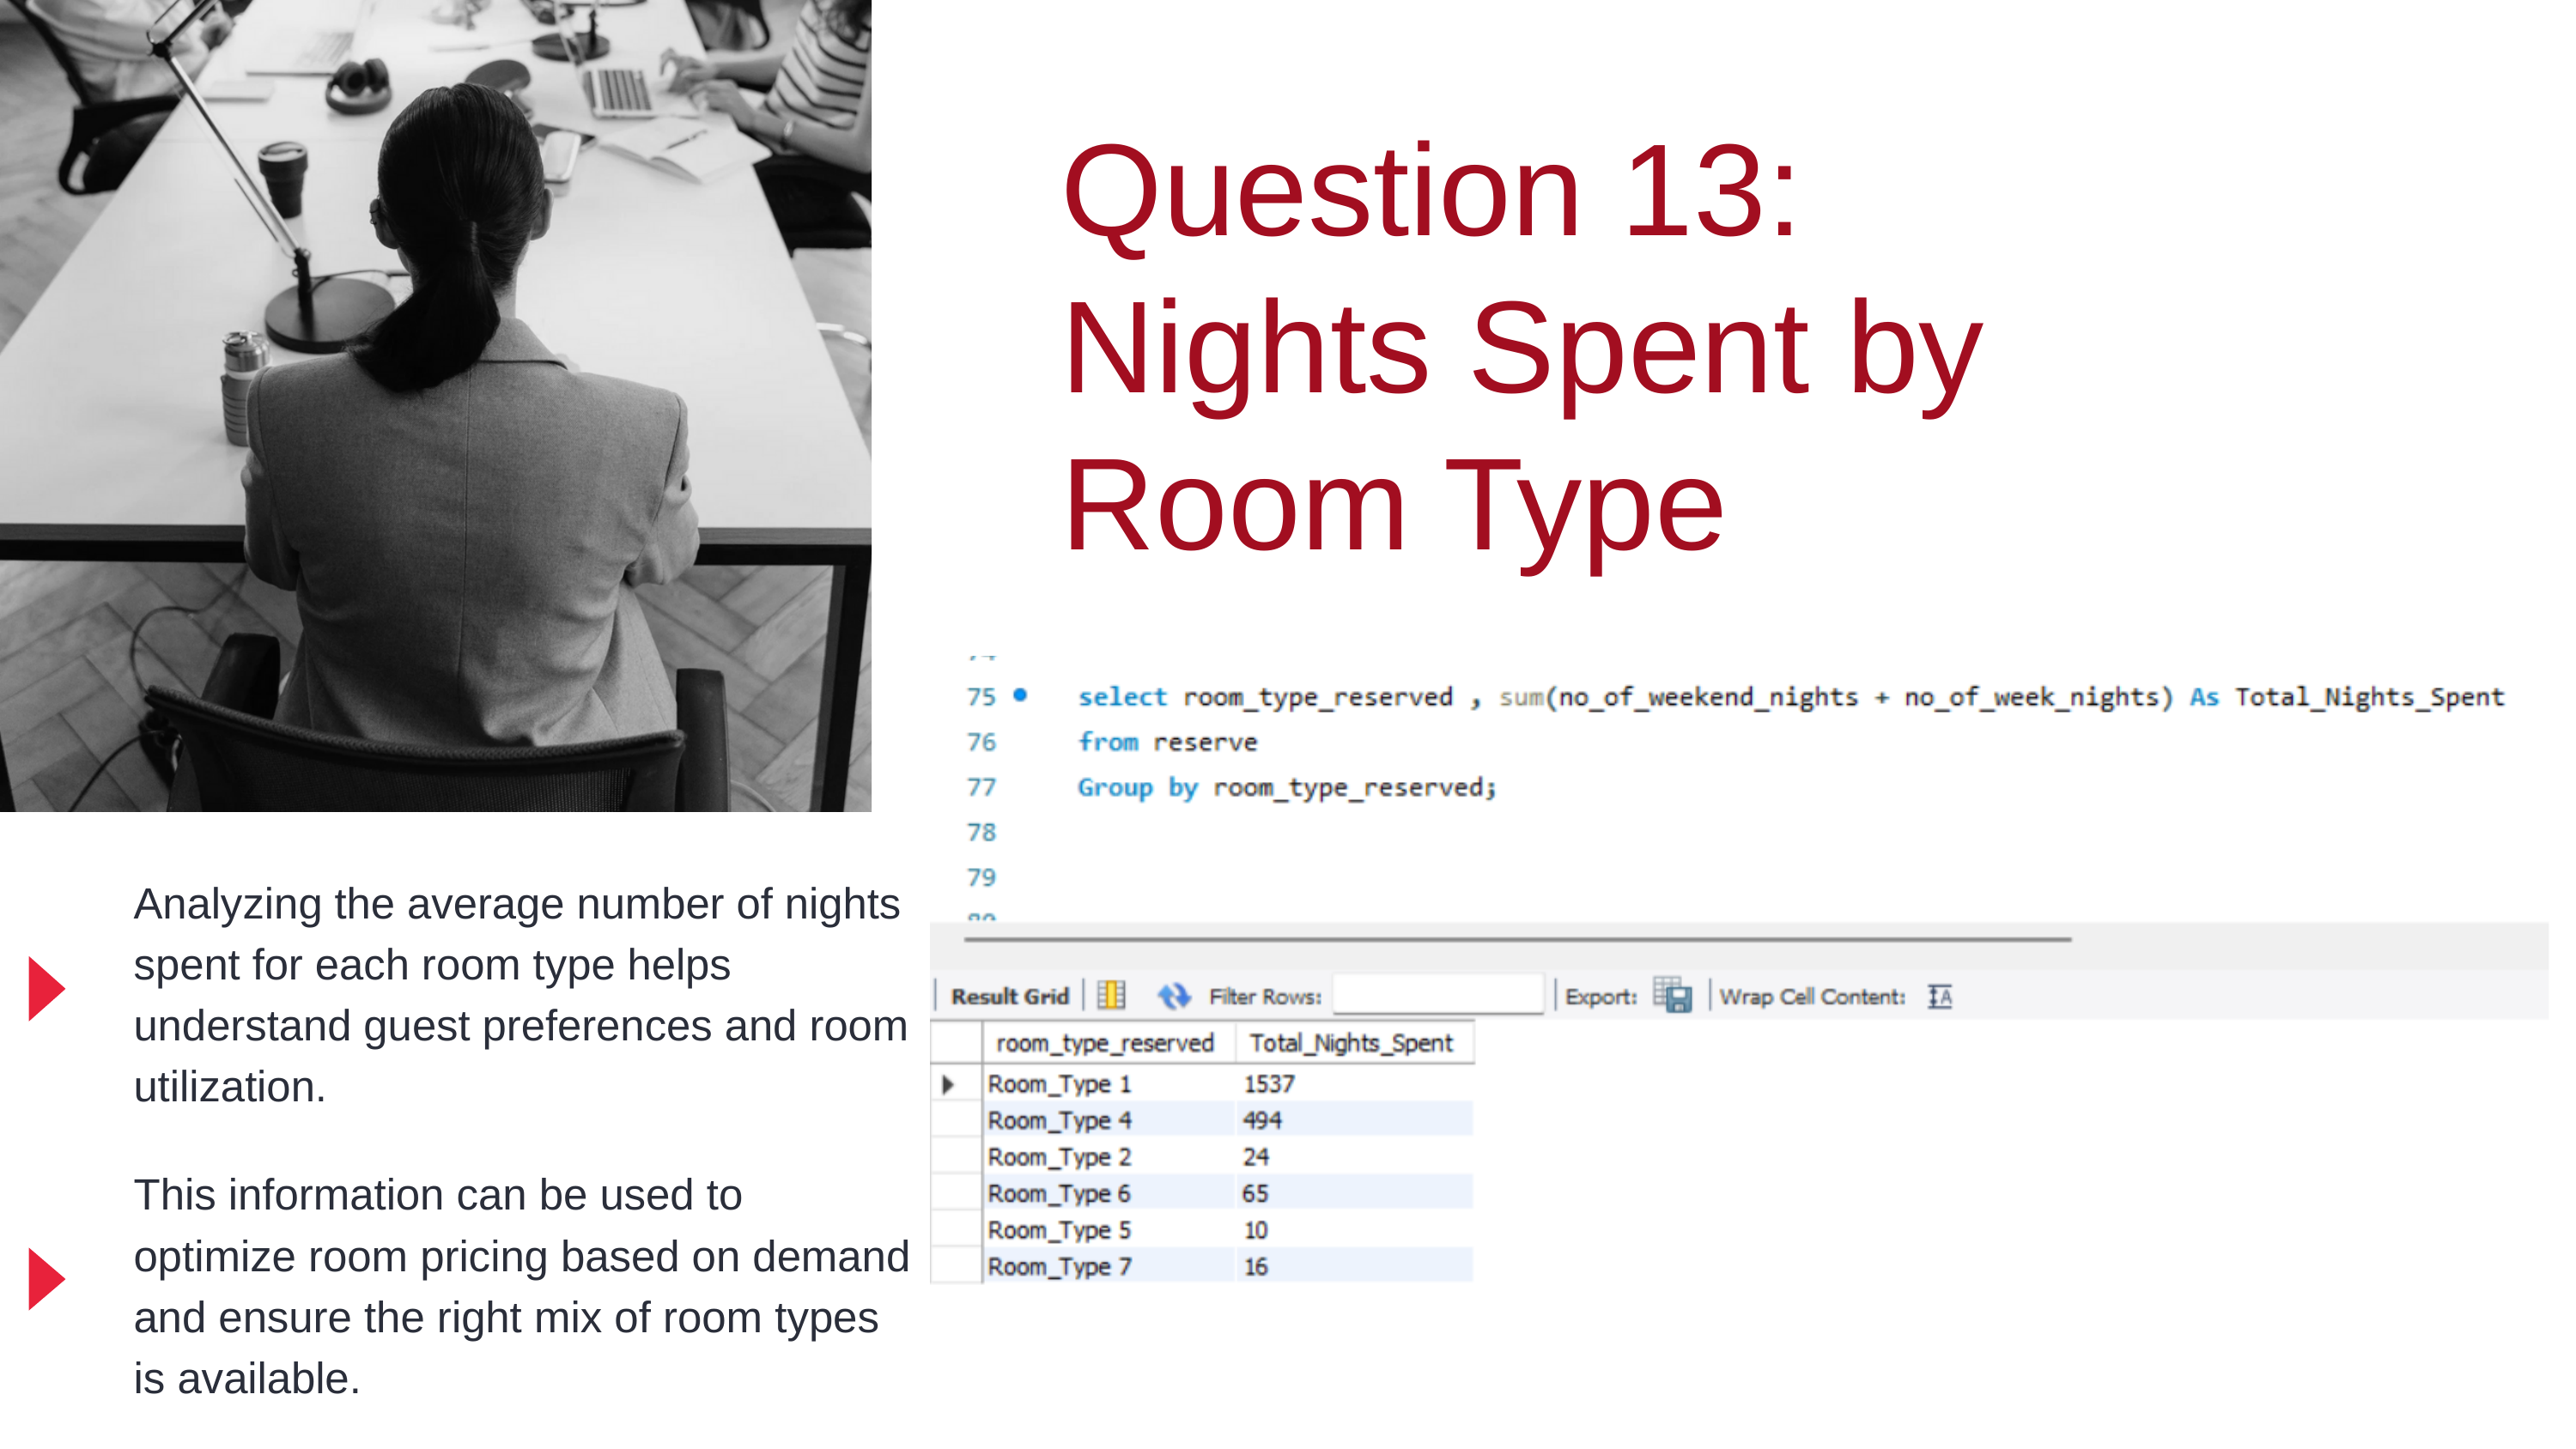

Question 13:
Nights Spent by Room Type

Analyzing the average number of nights spent for each room type helps understand guest preferences and room utilization.

This information can be used to optimize room pricing based on demand and ensure the right mix of room types is available.

Back to Agenda